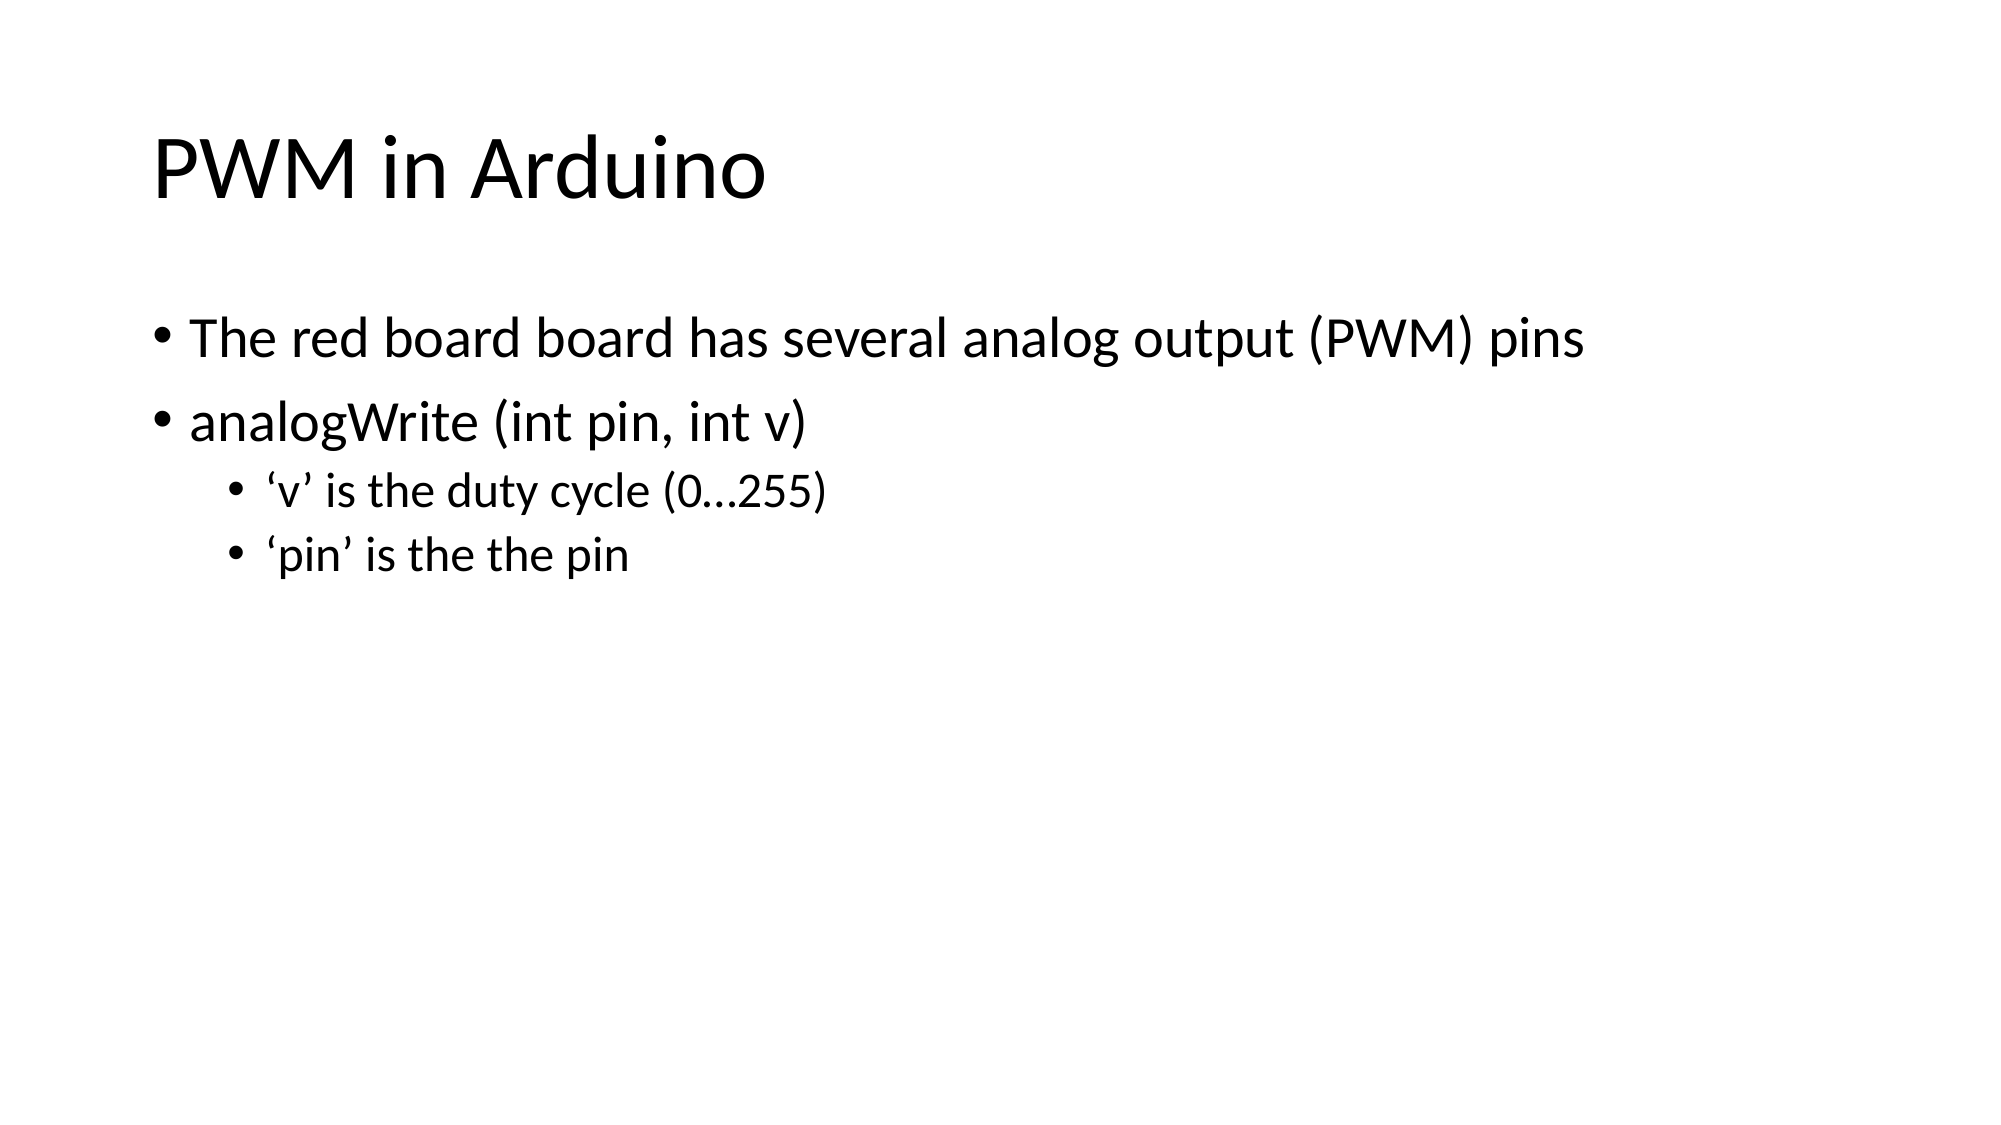

# PWM in Arduino
The red board board has several analog output (PWM) pins
analogWrite (int pin, int v)
‘v’ is the duty cycle (0…255)
‘pin’ is the the pin